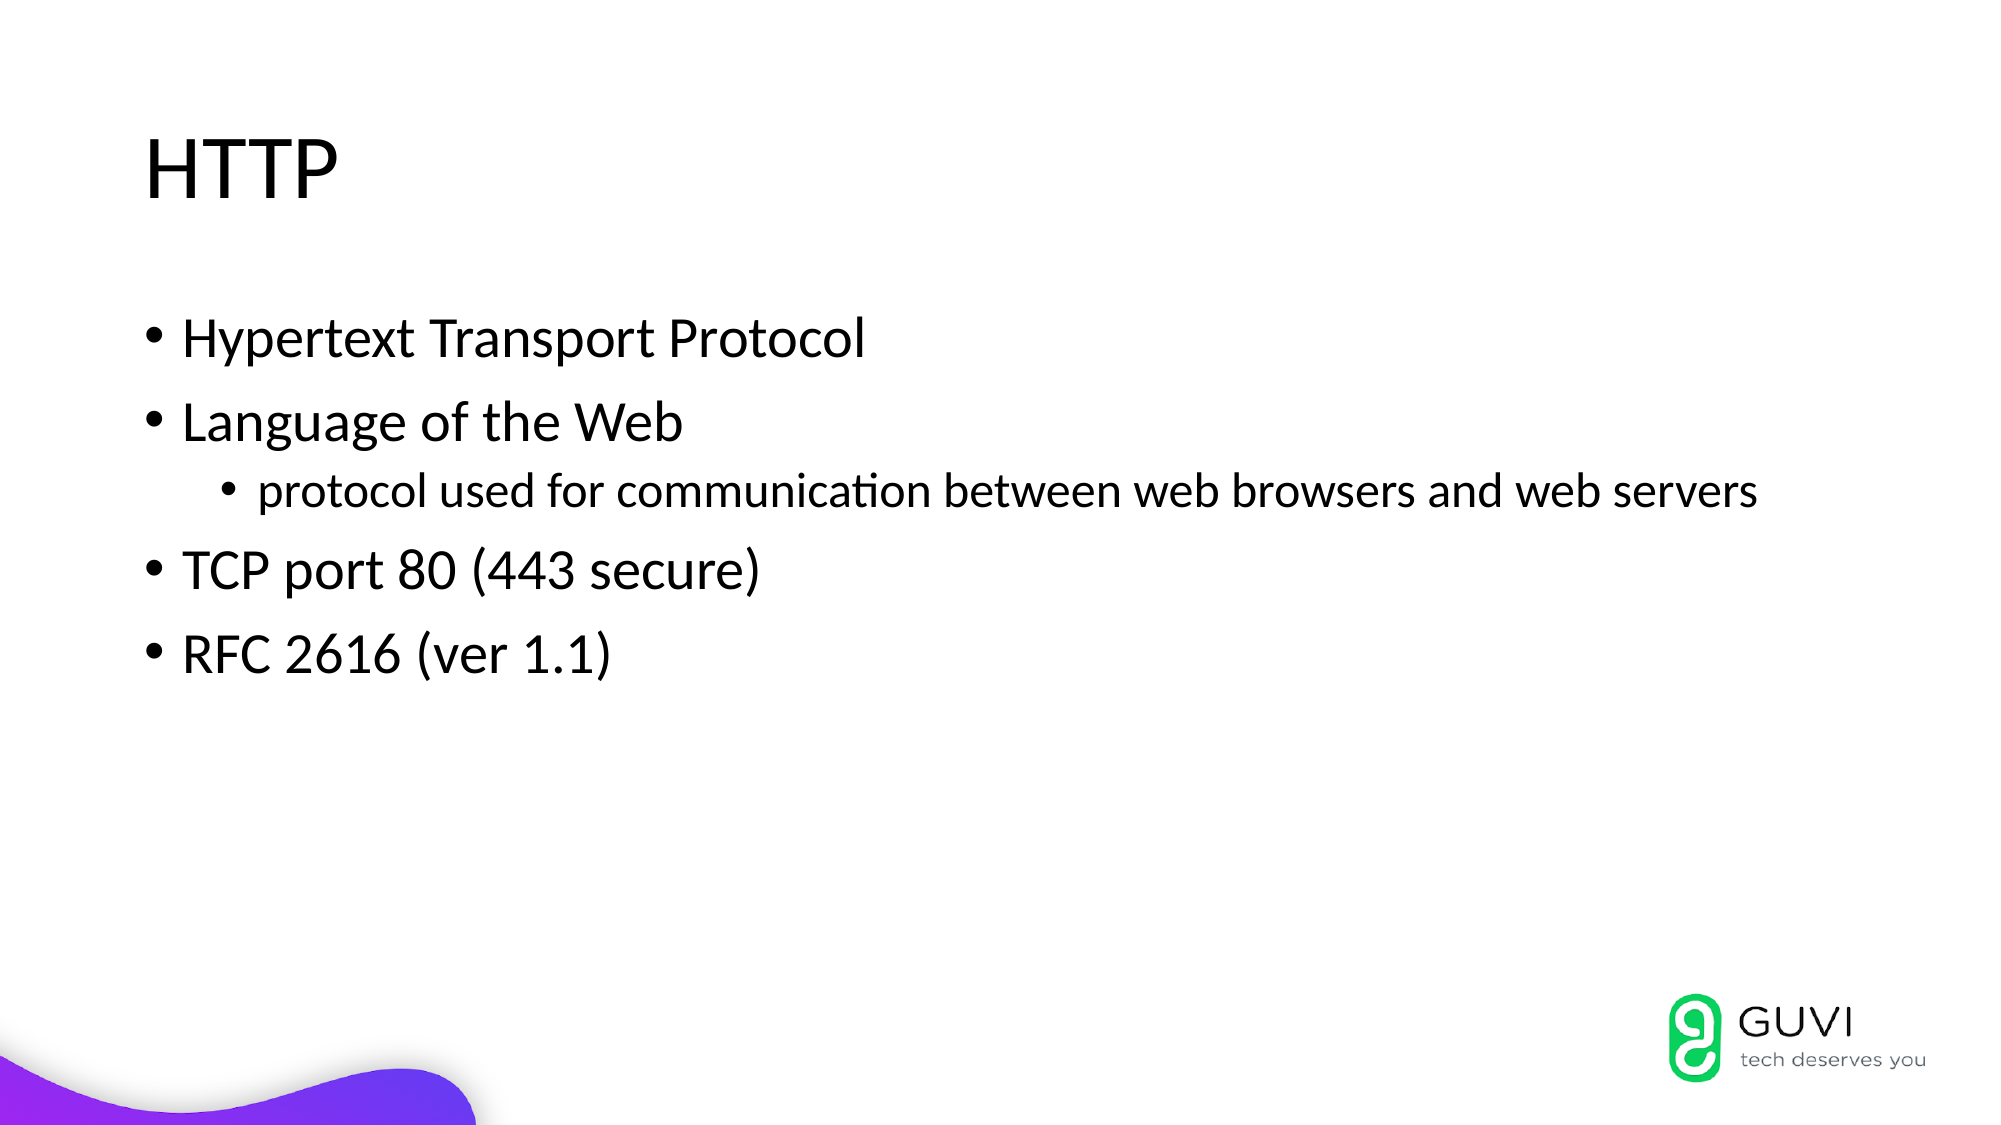

# HTTP
Hypertext Transport Protocol
Language of the Web
protocol used for communication between web browsers and web servers
TCP port 80 (443 secure)
RFC 2616 (ver 1.1)